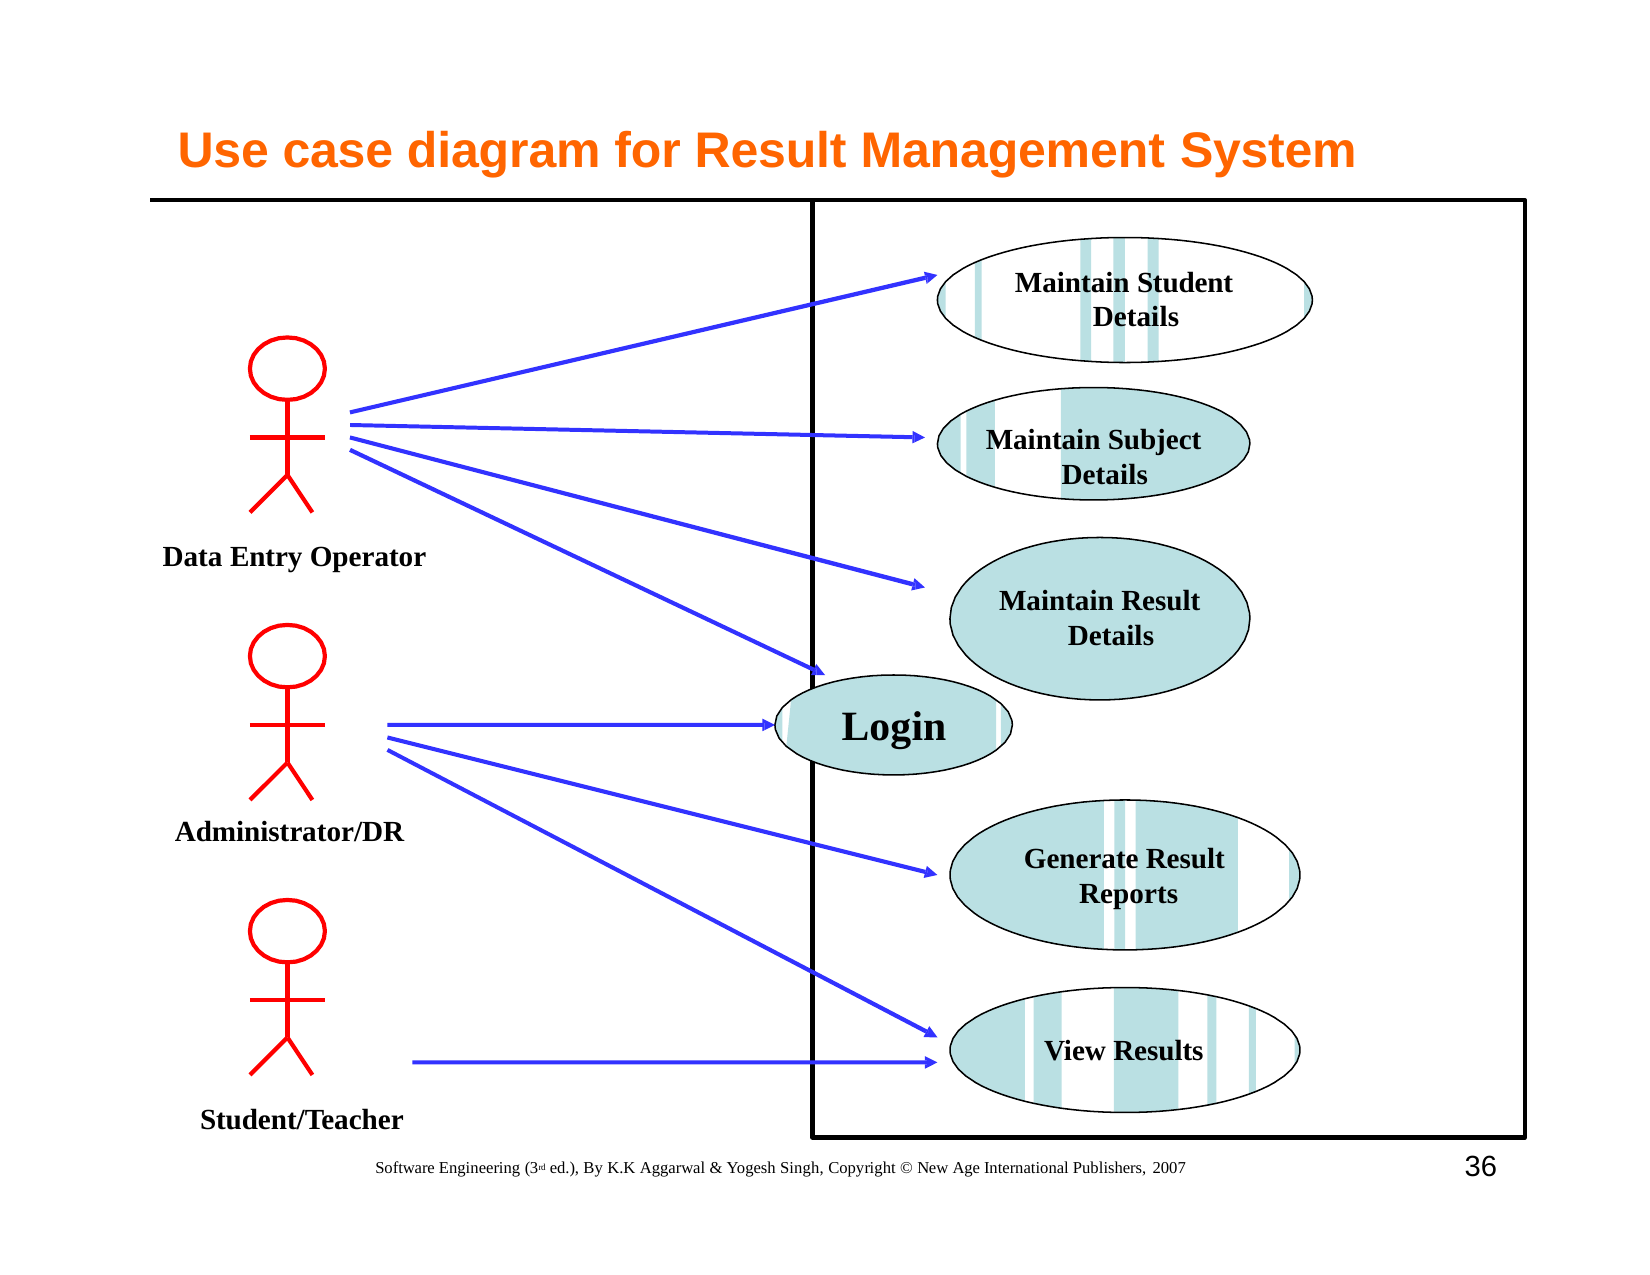

# Use case diagram for Result Management System

Maintain Student  Details

Maintain Subject  Details

Data Entry Operator
Maintain Result  Details

Login

Administrator/DR
Generate Result  Reports

View Results

Student/Teacher
36
Software Engineering (3rd  ed.), By K.K Aggarwal & Yogesh Singh, Copyright © New Age International Publishers, 2007